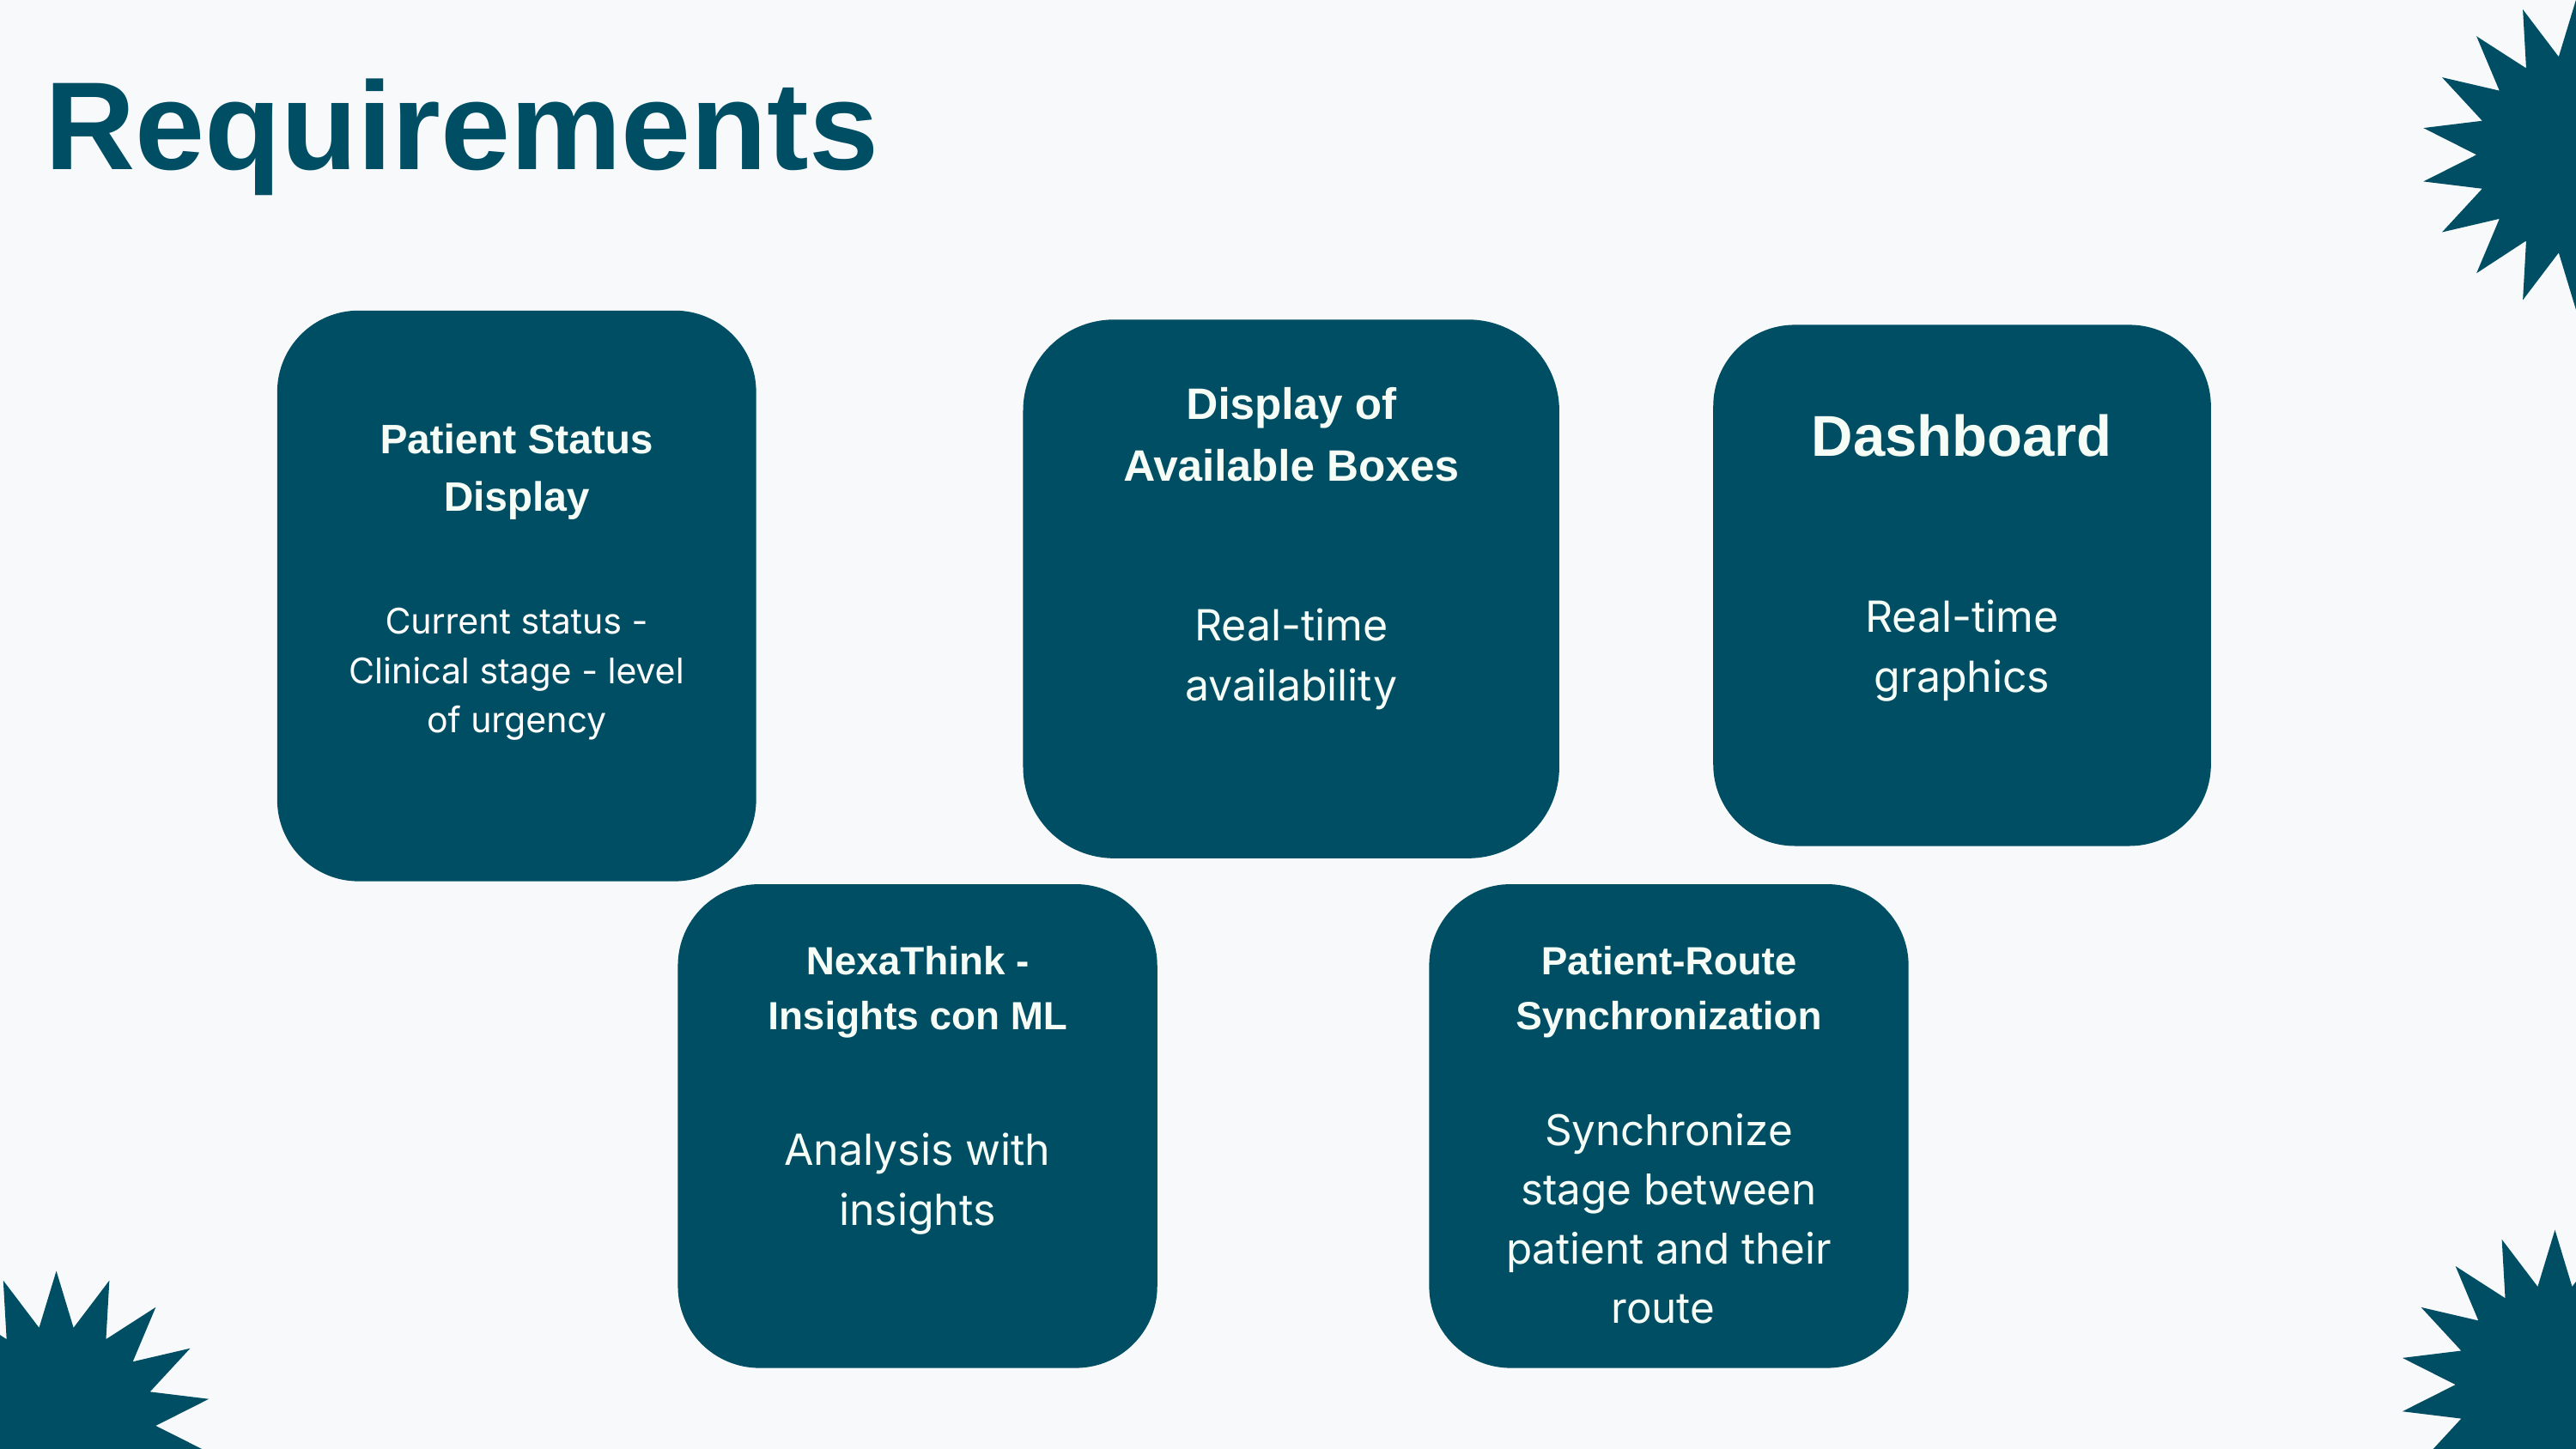

Requirements

Patient Status Display
Current status - Clinical stage - level of urgency

Display of Available Boxes

Dashboard
Real-time graphics
Real-time availability

NexaThink - Insights con ML

Patient-Route Synchronization
Synchronize stage between patient and their route
Analysis with insights